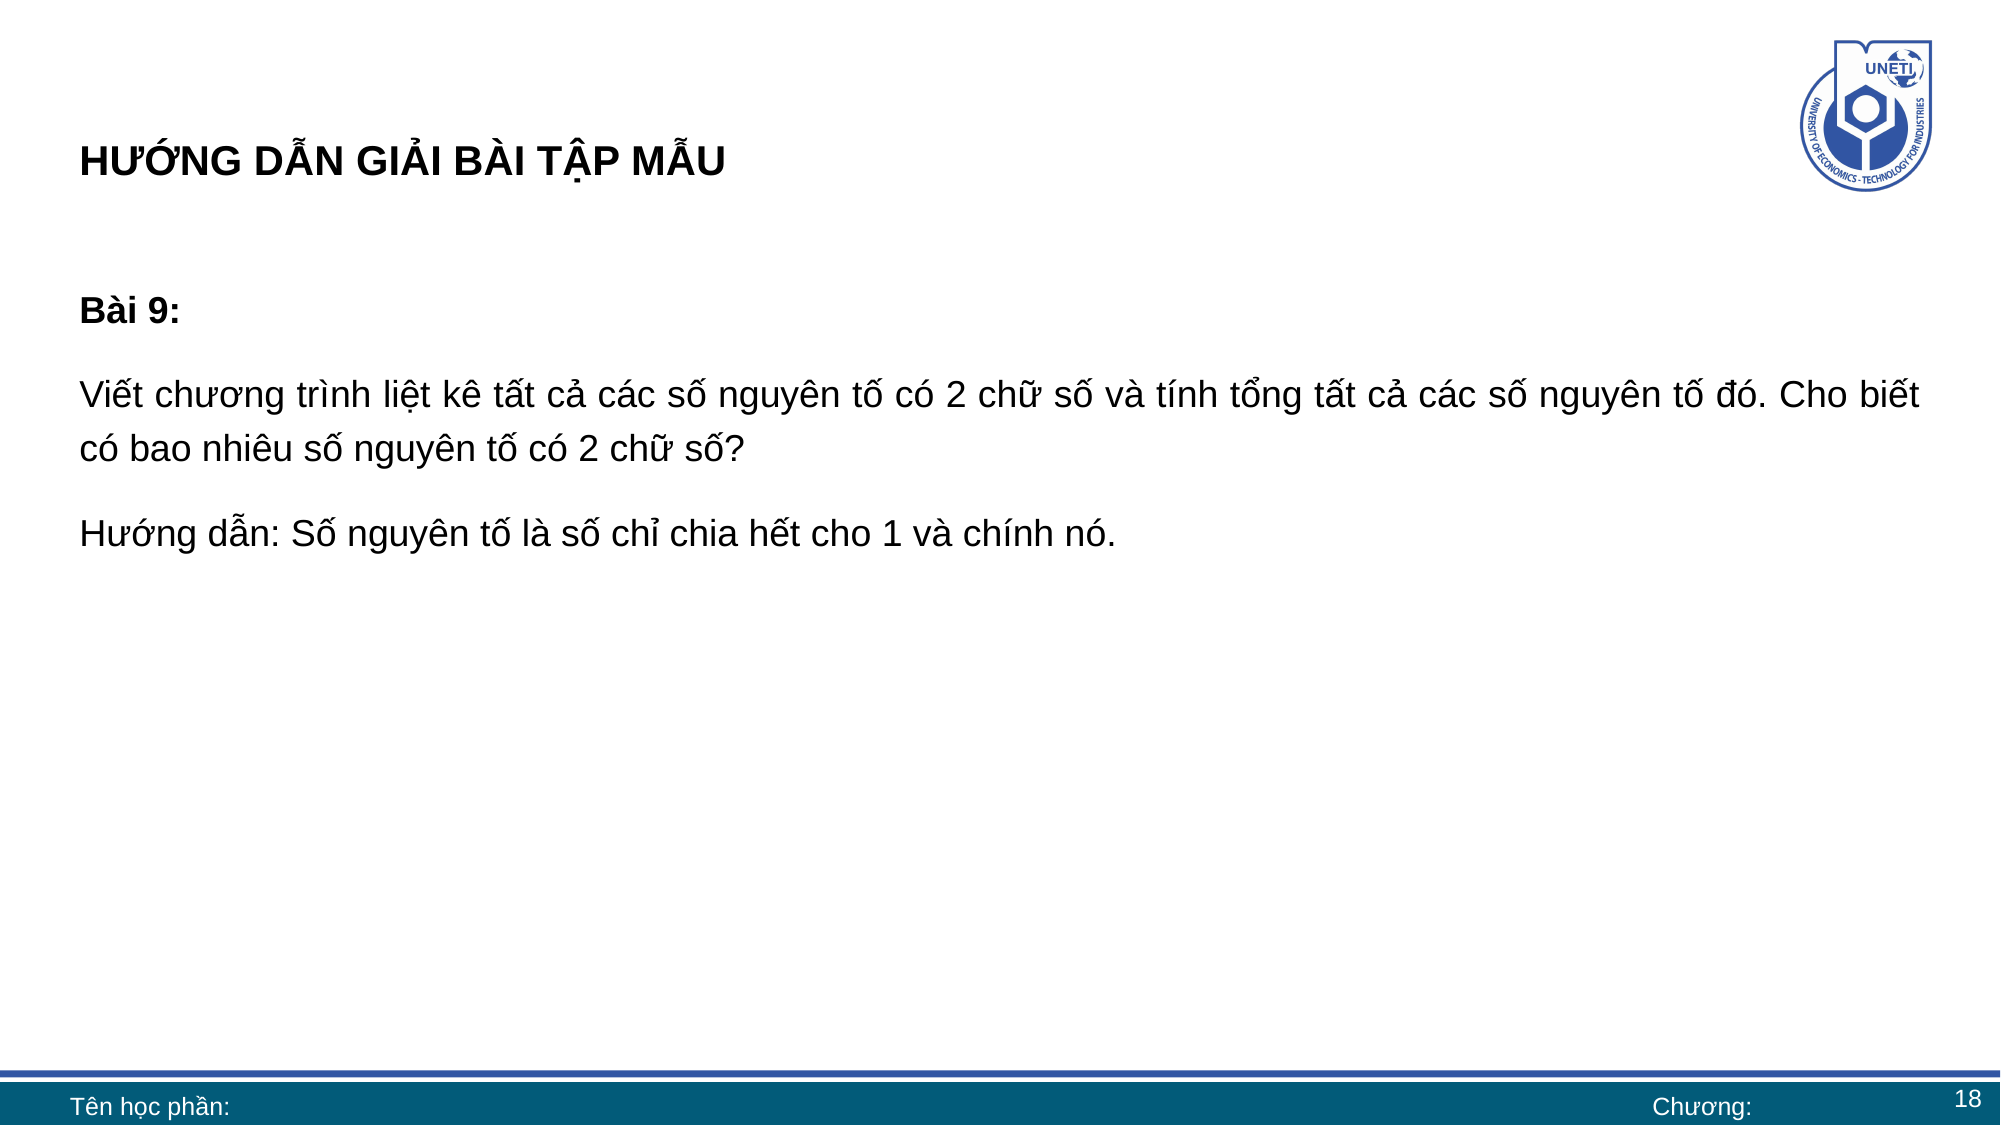

# HƯỚNG DẪN GIẢI BÀI TẬP MẪU
Bài 9:
Viết chương trình liệt kê tất cả các số nguyên tố có 2 chữ số và tính tổng tất cả các số nguyên tố đó. Cho biết có bao nhiêu số nguyên tố có 2 chữ số?
Hướng dẫn: Số nguyên tố là số chỉ chia hết cho 1 và chính nó.
18
Tên học phần:
Chương: